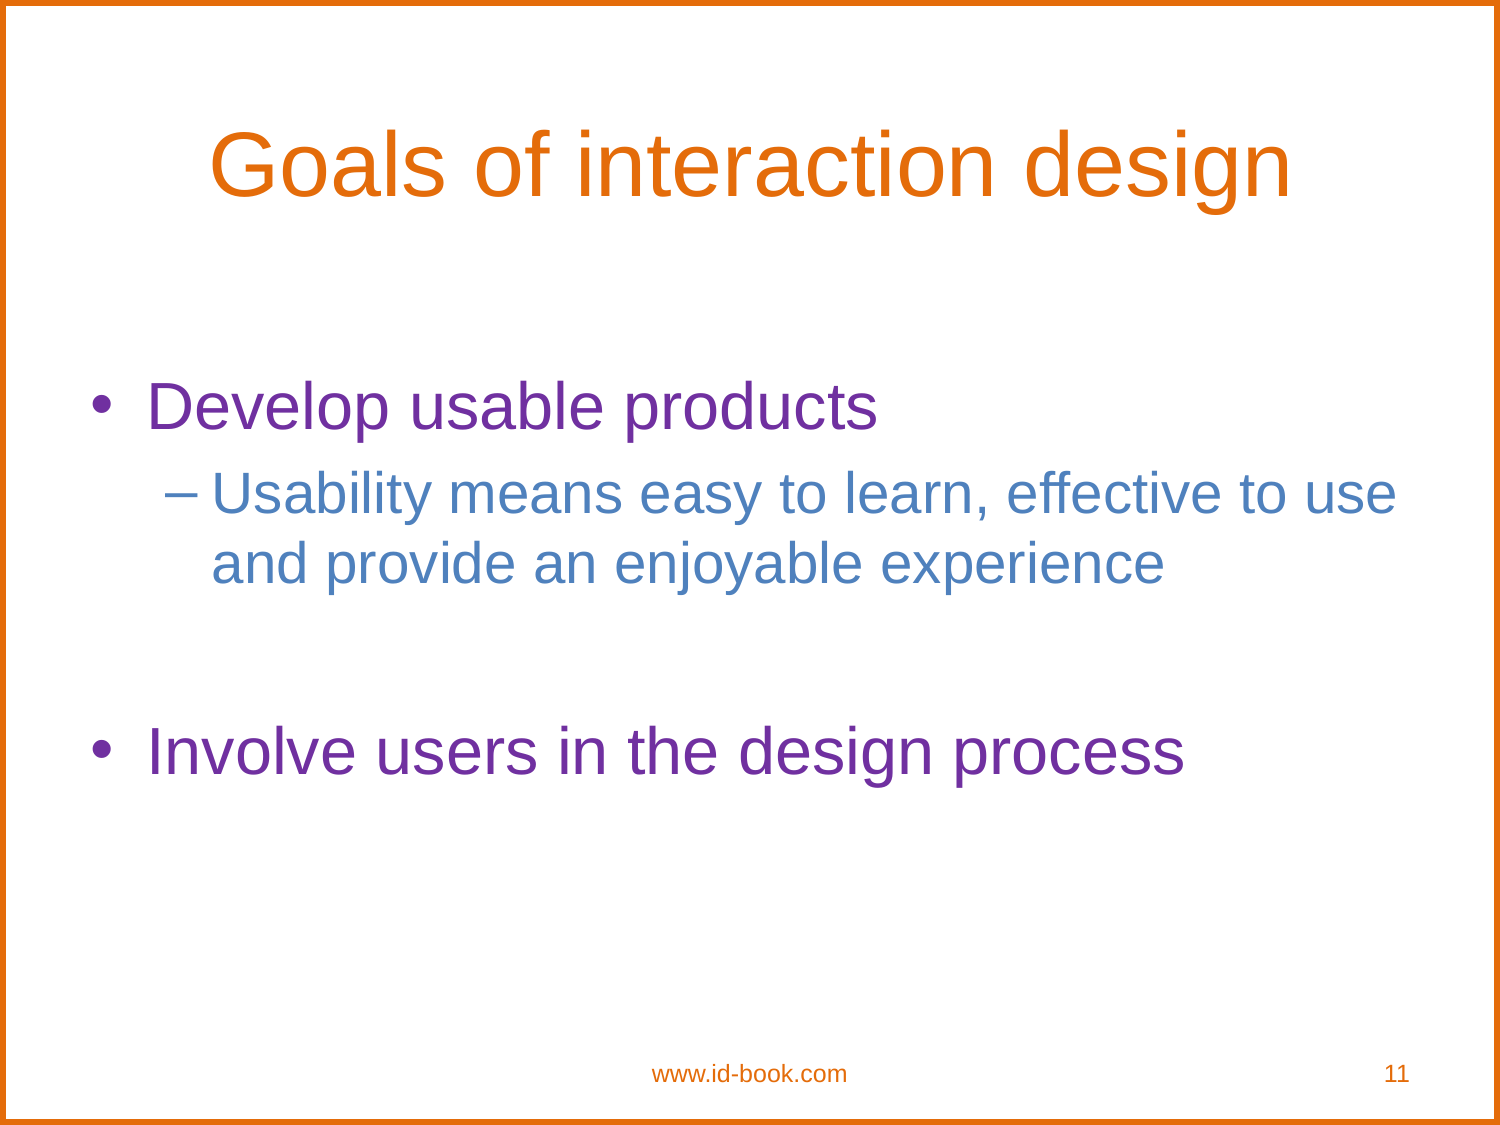

# Goals of interaction design

Develop usable products
Usability means easy to learn, effective to use and provide an enjoyable experience

Involve users in the design process
www.id-book.com
11